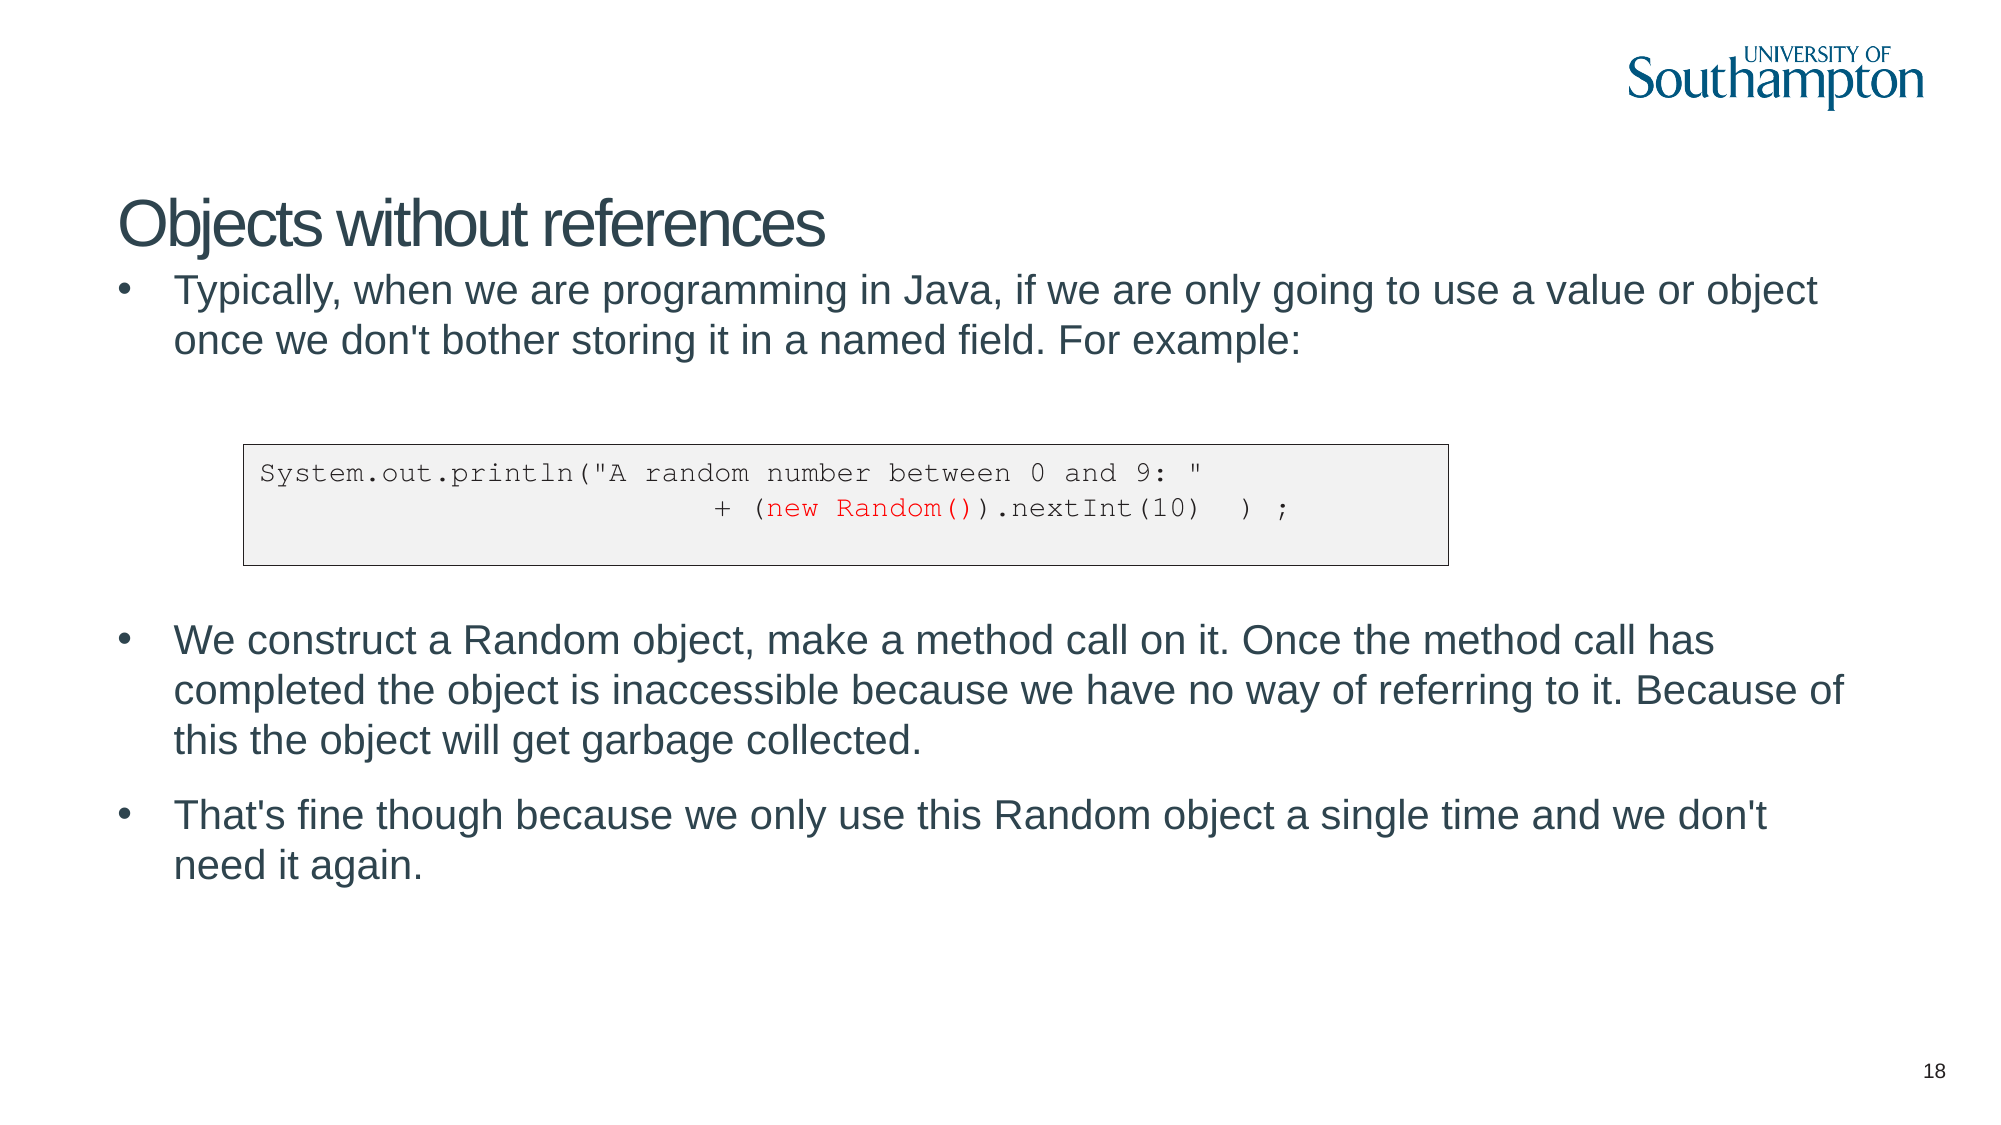

# Objects without references
Typically, when we are programming in Java, if we are only going to use a value or object once we don't bother storing it in a named field. For example:

We construct a Random object, make a method call on it. Once the method call has completed the object is inaccessible because we have no way of referring to it. Because of this the object will get garbage collected.
That's fine though because we only use this Random object a single time and we don't need it again.
System.out.println("A random number between 0 and 9: "
                          + (new Random()).nextInt(10)  ) ;